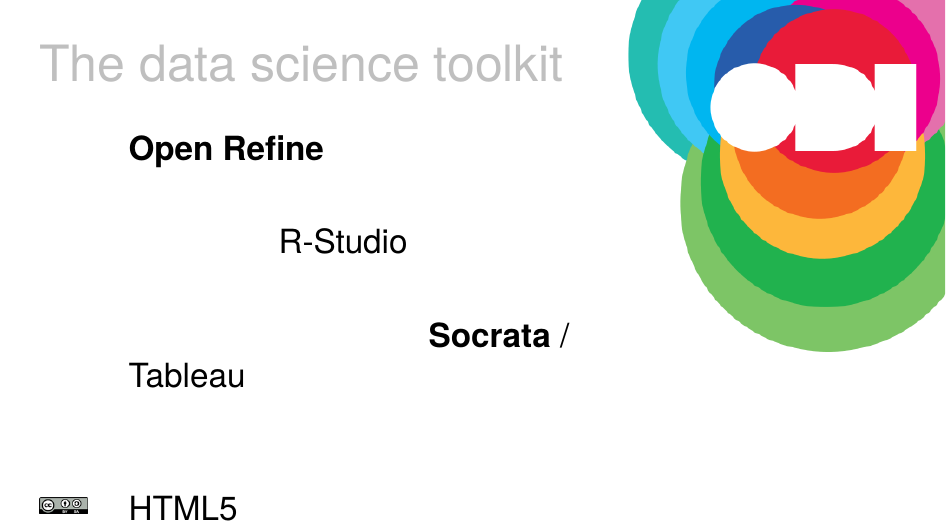

# The data science toolkit
Open Refine

	R-Studio

		Socrata / Tableau

			HTML5
….